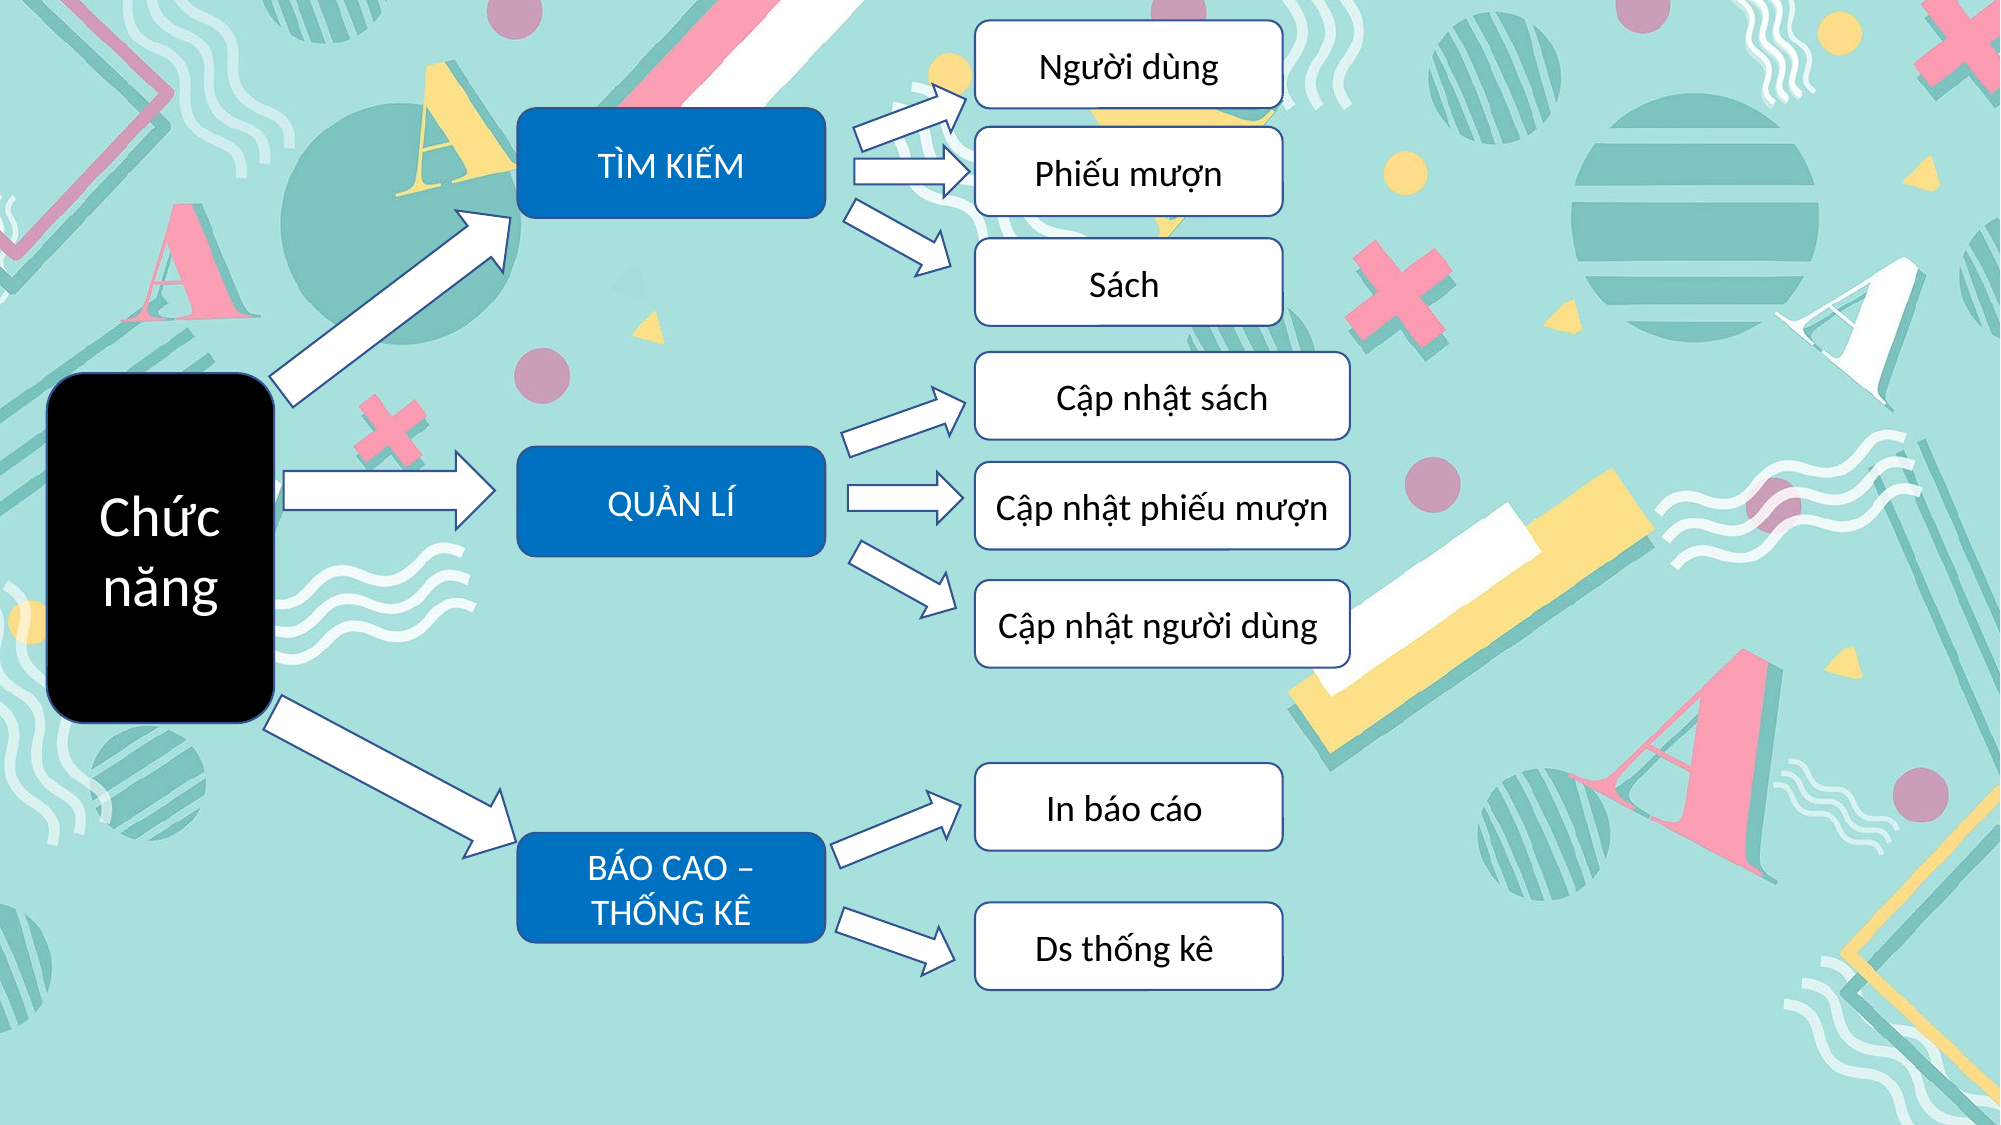

Người dùng

TÌM KIẾM
Phiếu mượn

Sách

Cập nhật sách
Chức năng

QUẢN LÍ

Cập nhật phiếu mượn

Cập nhật người dùng

In báo cáo

BÁO CAO – THỐNG KÊ
Ds thống kê